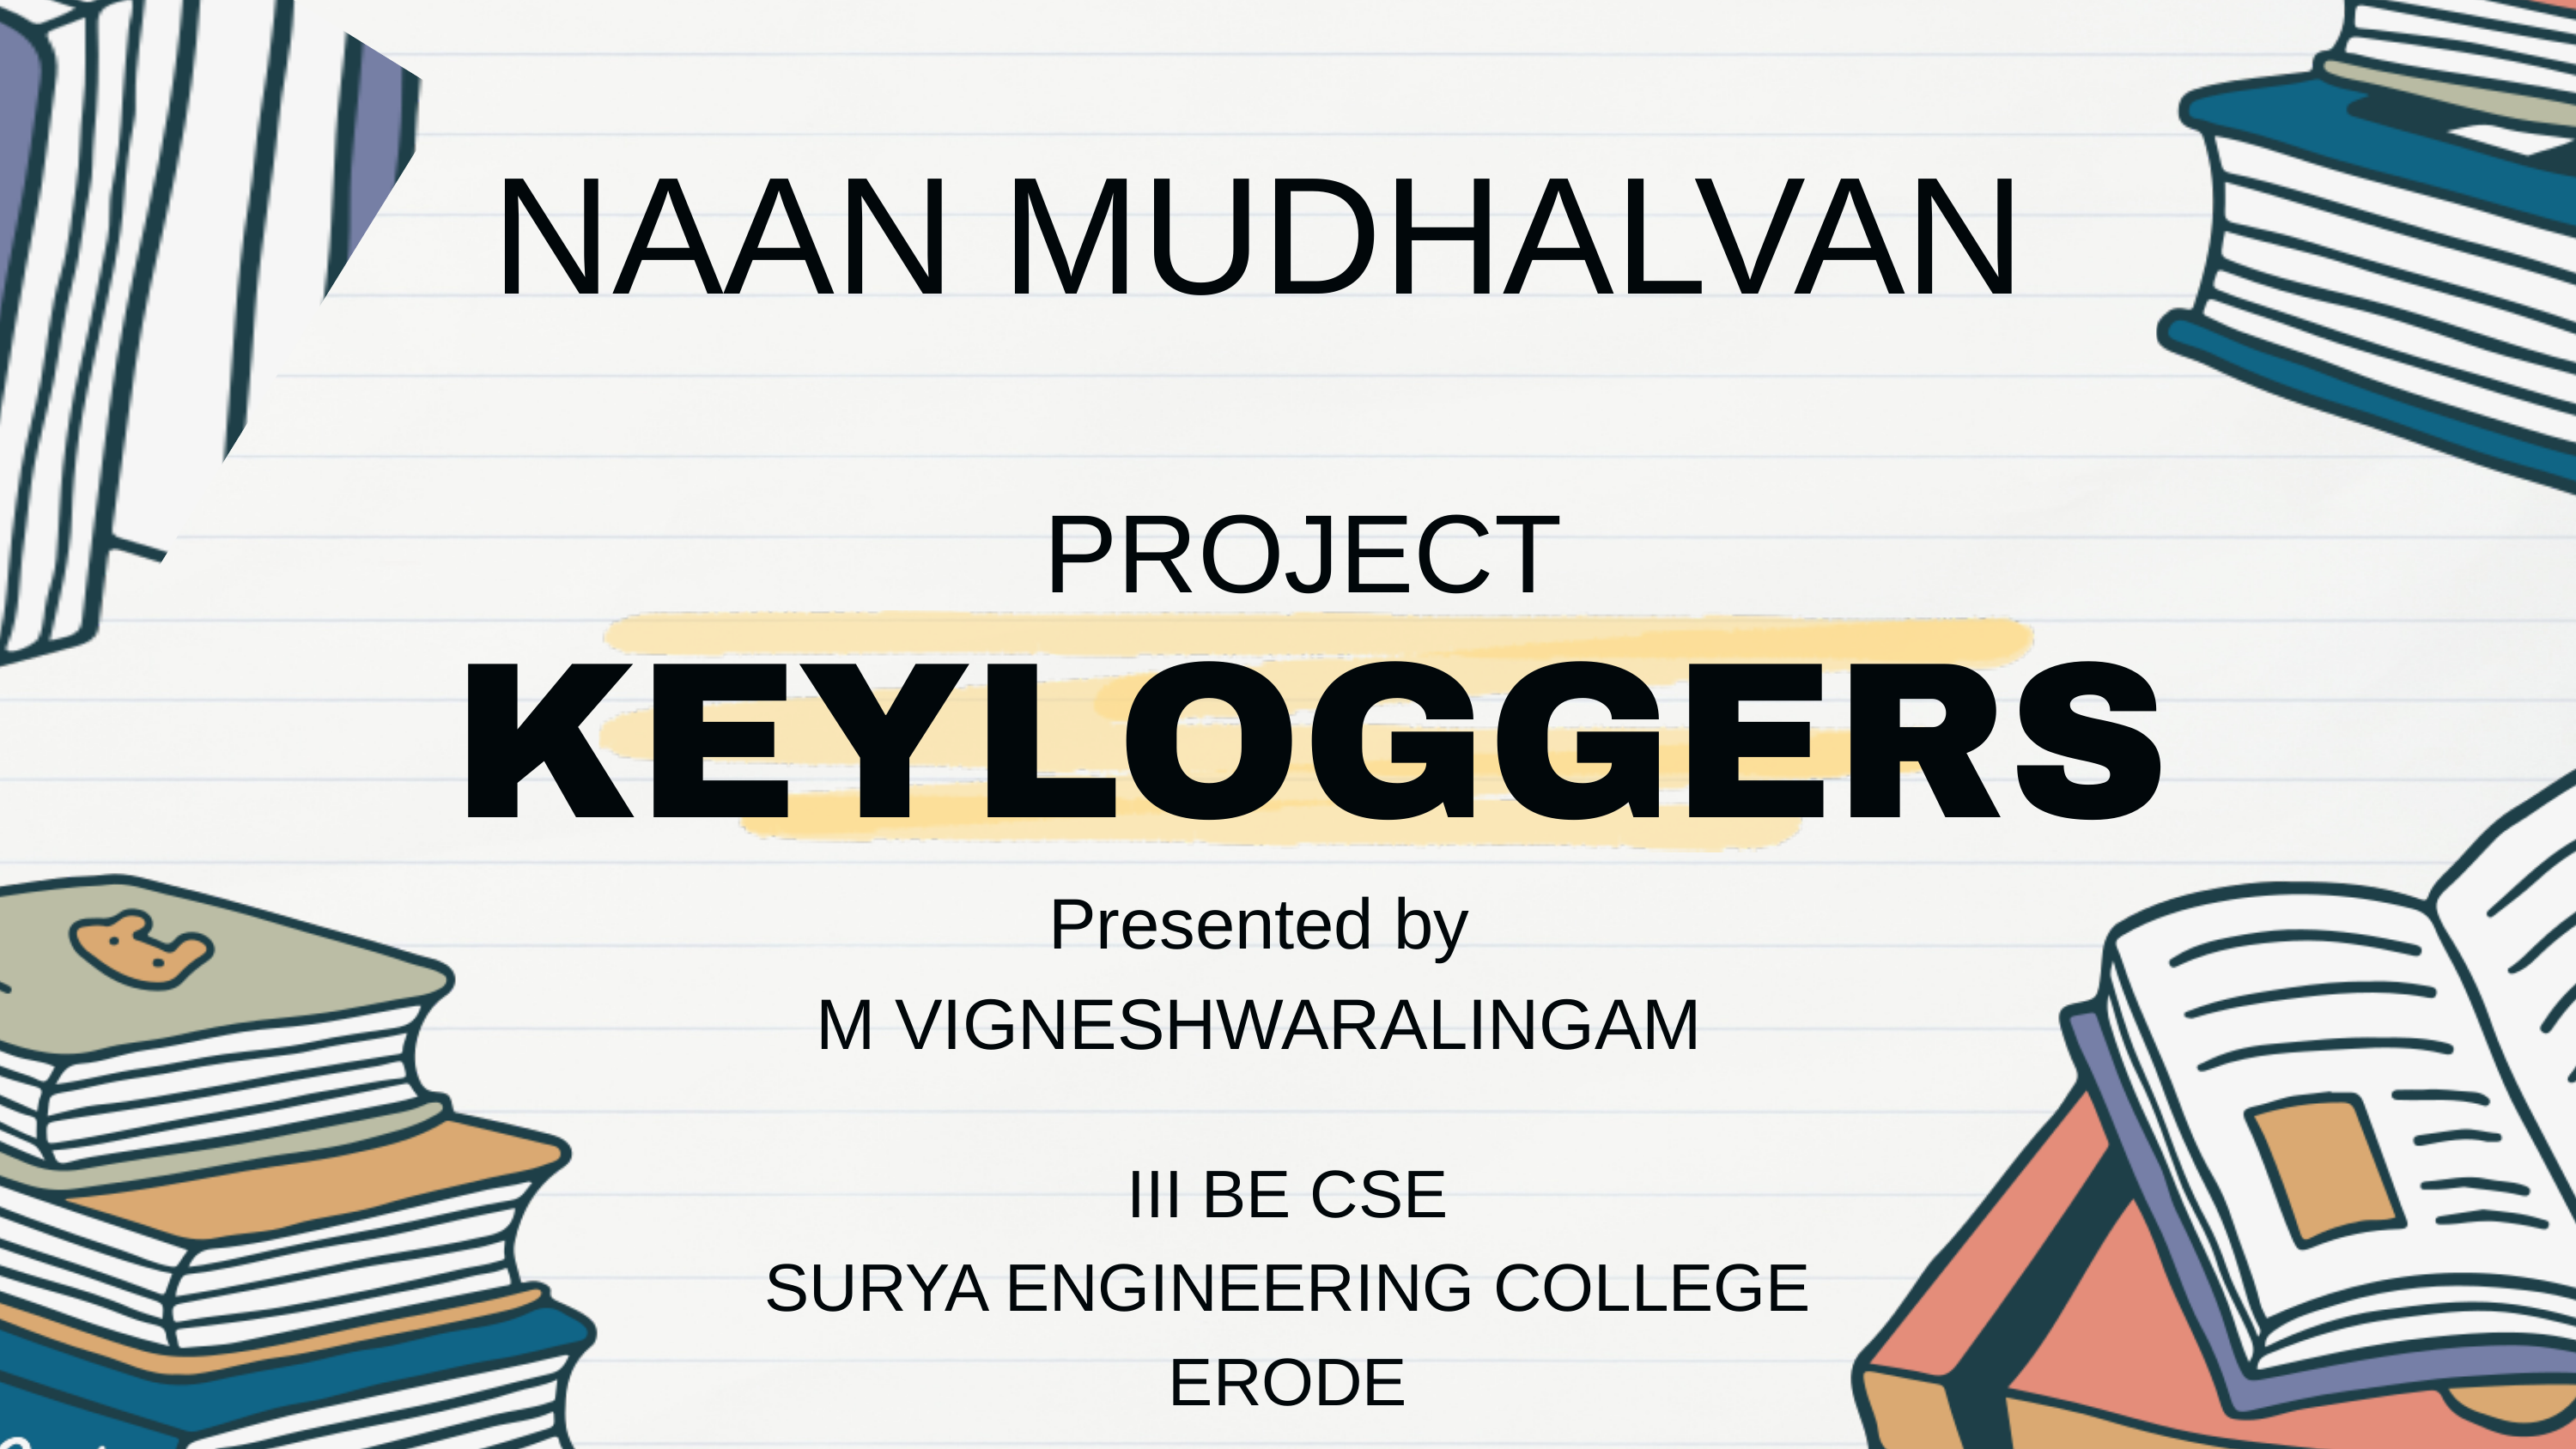

NAAN MUDHALVAN
PROJECT
KEYLOGGERS

Presented by
M VIGNESHWARALINGAM

III BE CSE
SURYA ENGINEERING COLLEGE
ERODE